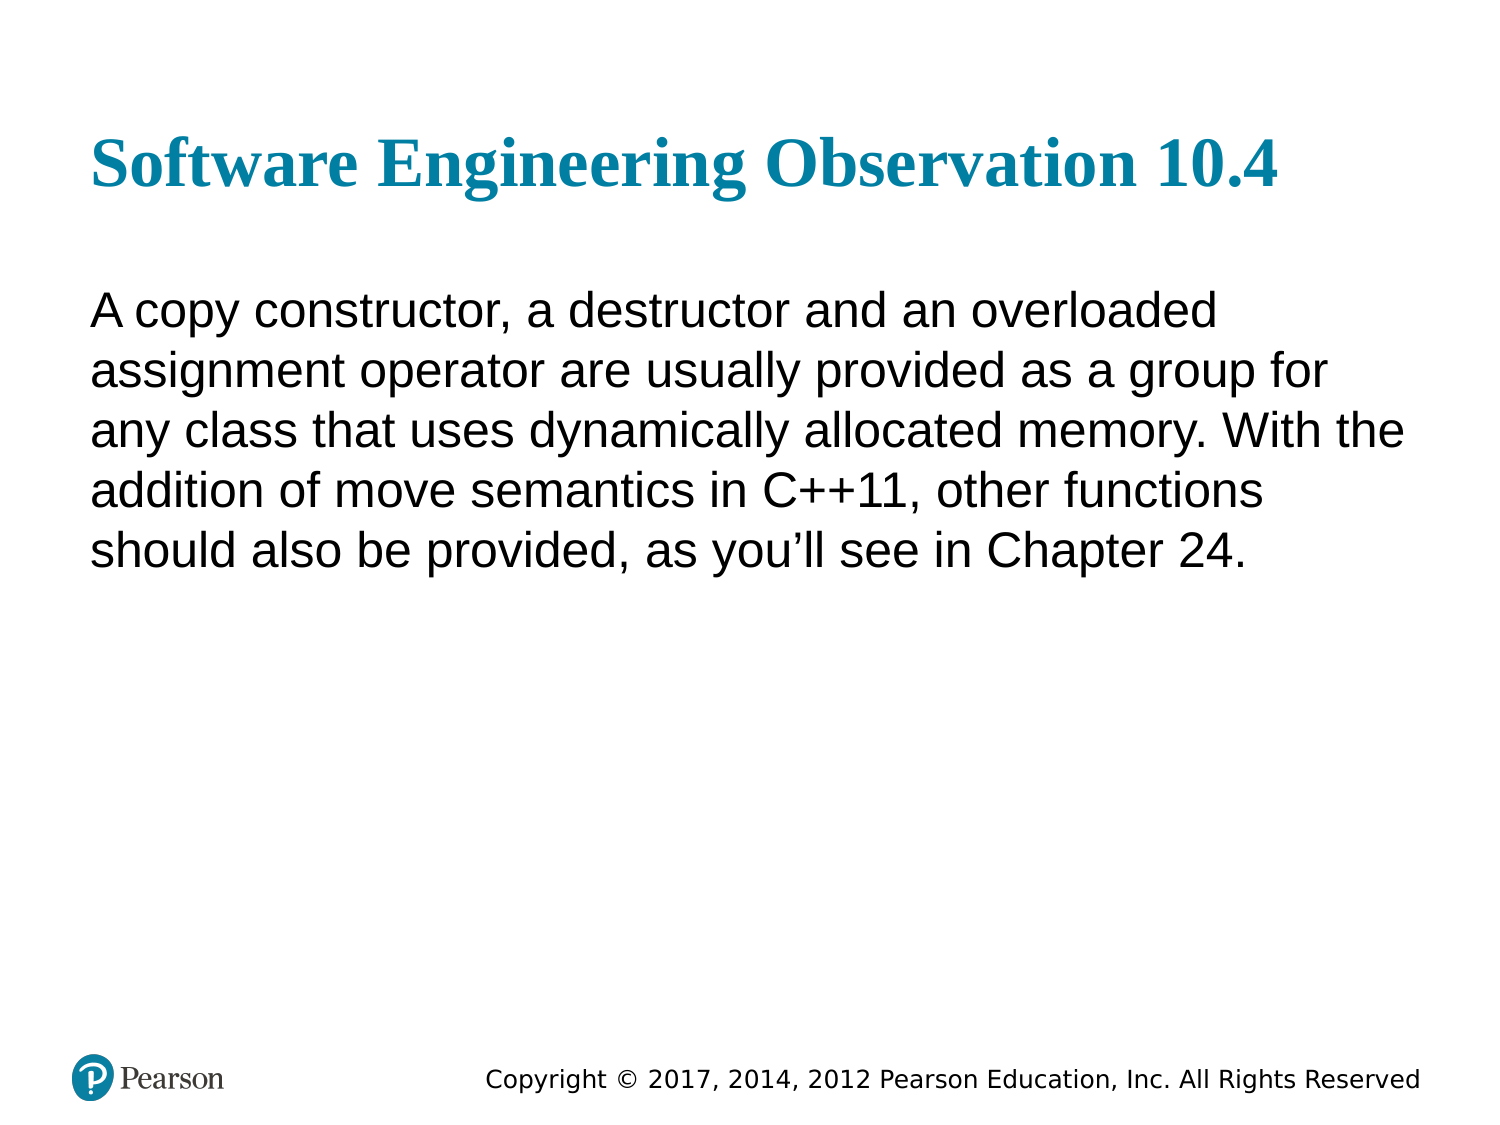

# Software Engineering Observation 10.4
A copy constructor, a destructor and an overloaded assignment operator are usually provided as a group for any class that uses dynamically allocated memory. With the addition of move semantics in C++11, other functions should also be provided, as you’ll see in Chapter 24.